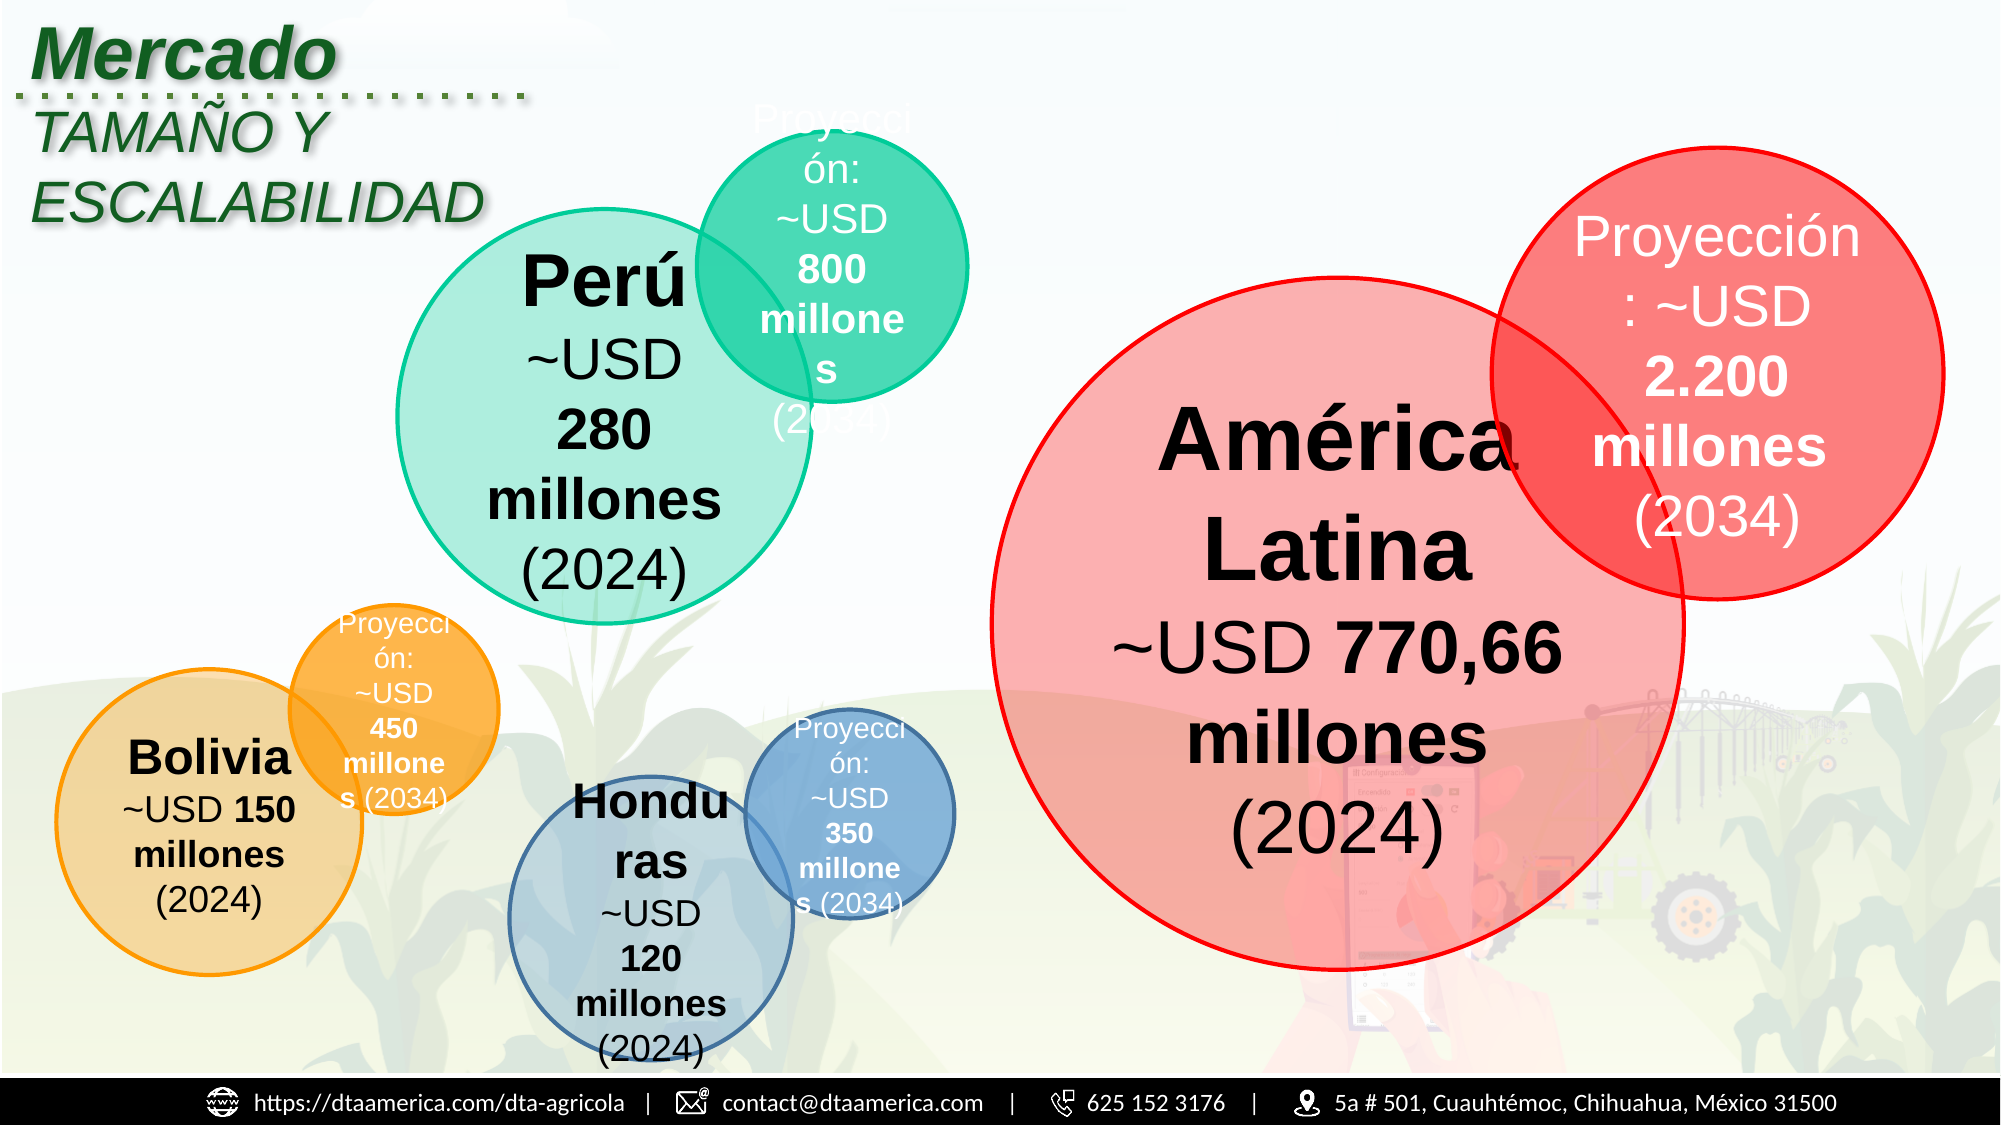

Mercado
TAMAÑO Y ESCALABILIDAD
Proyección: ~USD 800 millones
(2034)
Perú
~USD 280 millones (2024)
Proyección: ~USD 2.200 millones
(2034)
América Latina
~USD 770,66 millones (2024)
Proyección: ~USD 450 millones (2034)
Bolivia
~USD 150 millones (2024)
Proyección: ~USD 350 millones (2034)
Honduras
~USD 120 millones (2024)